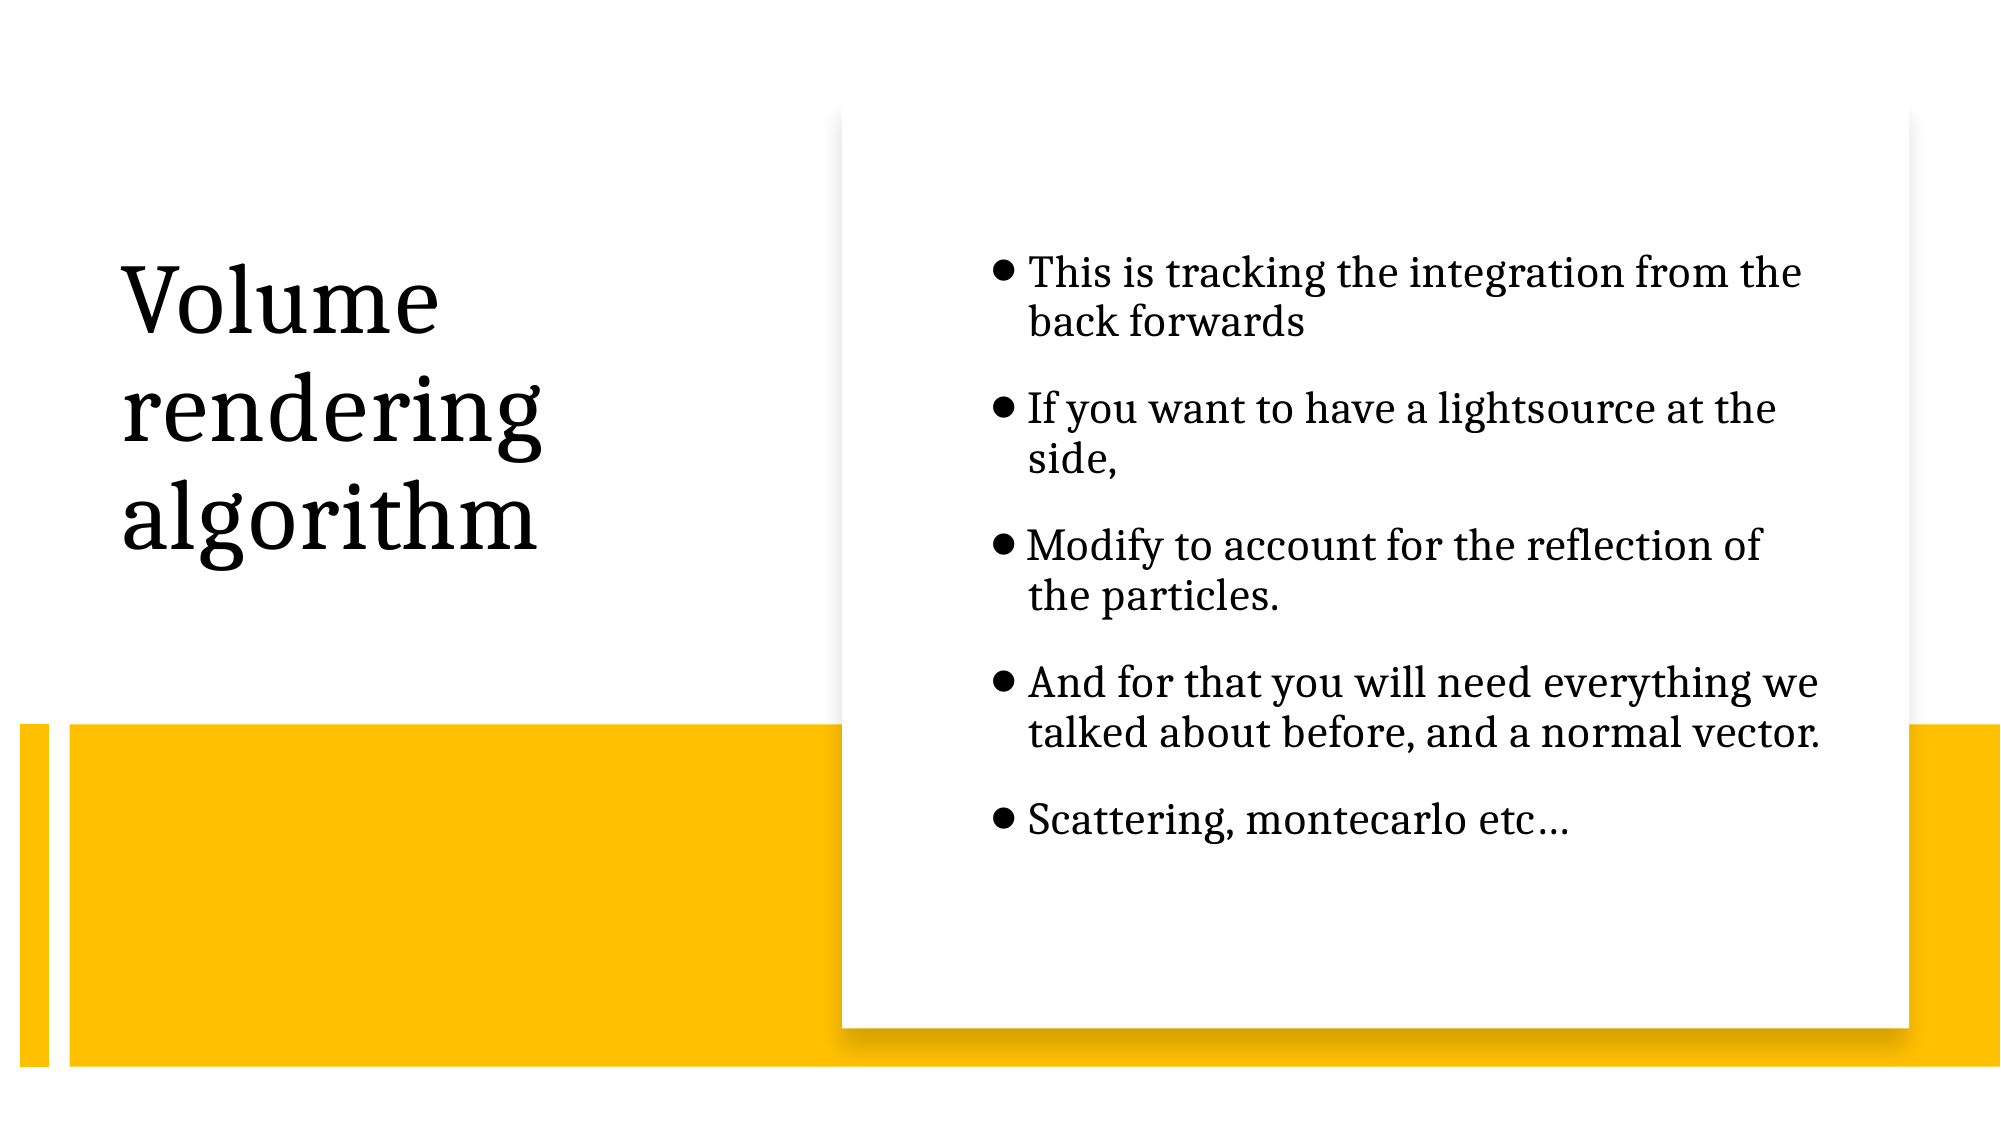

This is tracking the integration from the back forwards
If you want to have a lightsource at the side,
Modify to account for the reflection of the particles.
And for that you will need everything we talked about before, and a normal vector.
Scattering, montecarlo etc…
# Volume rendering algorithm